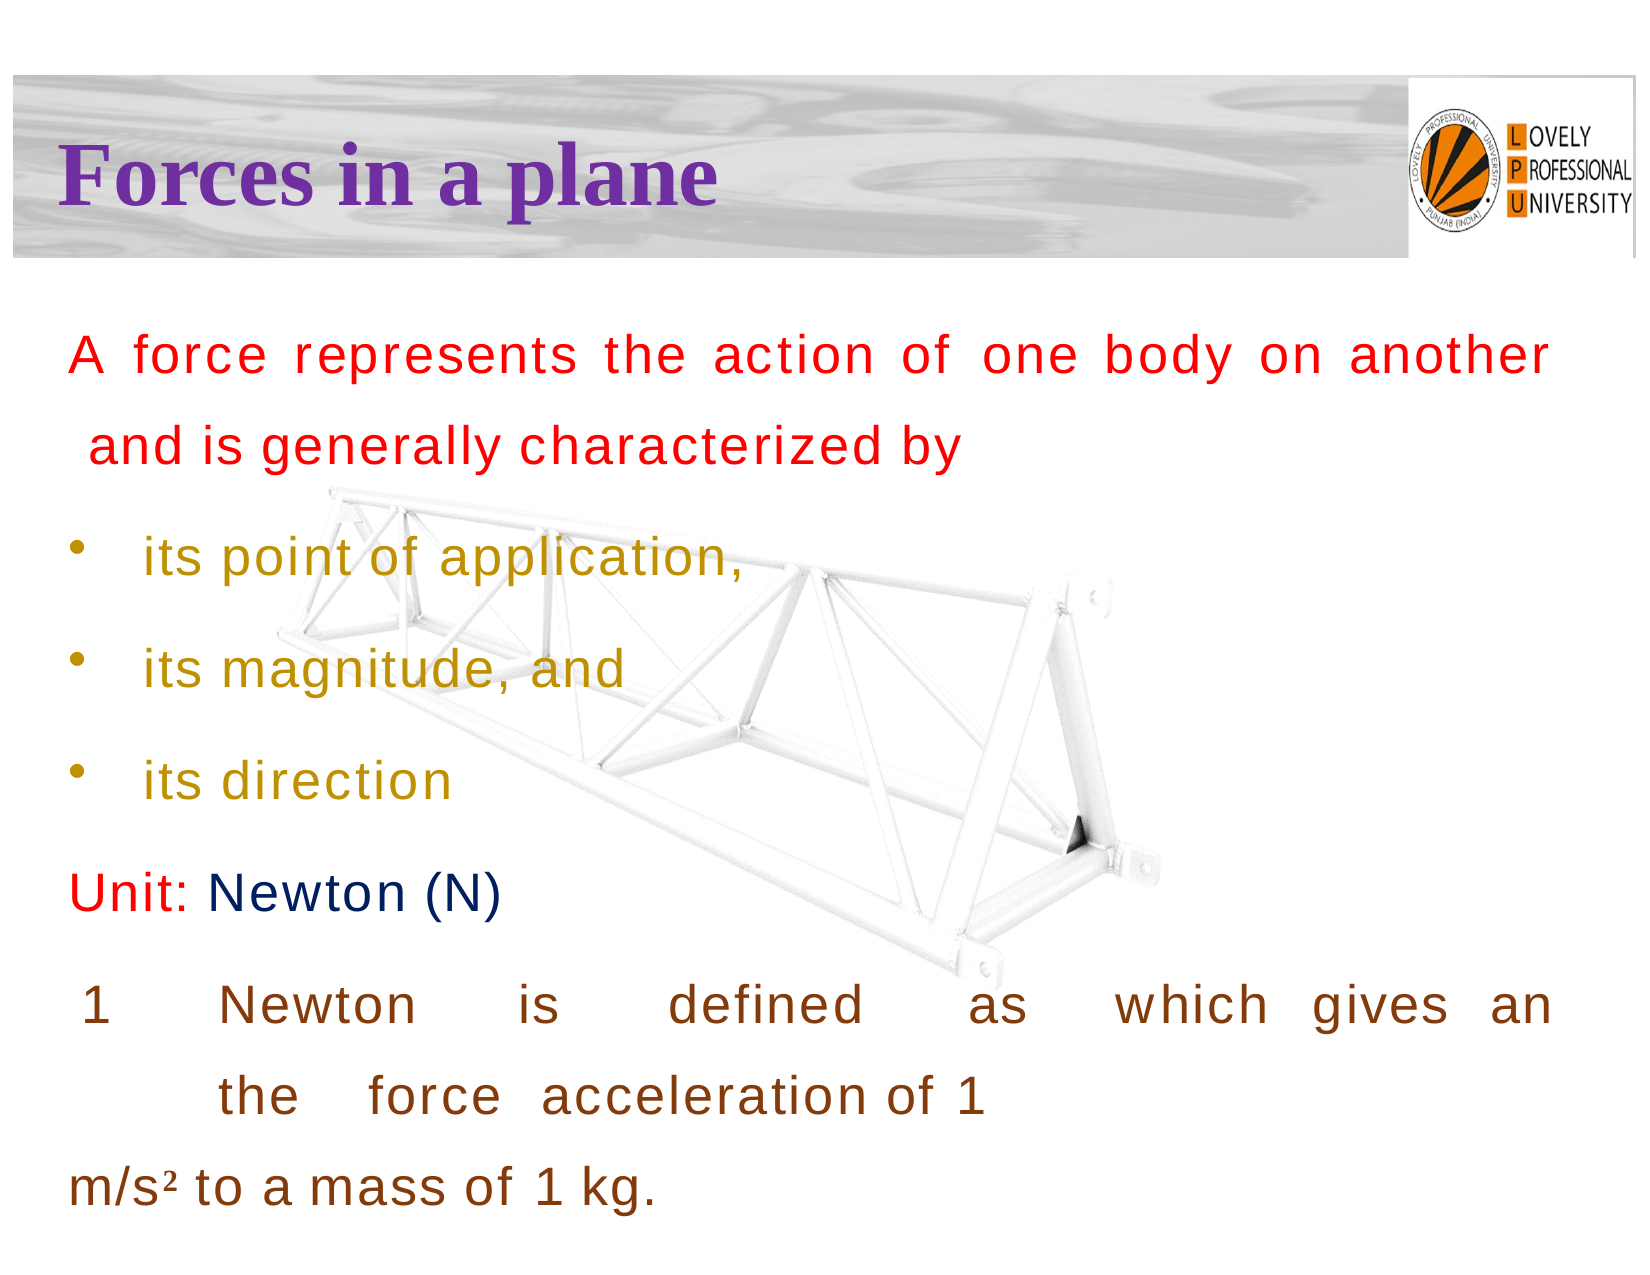

# Forces in a plane
A	force	represents	the	action	of	one	body	on	another  and is generally characterized by
its point of application,
its magnitude, and
its direction
Unit: Newton (N)
1	Newton	is	defined	as	the	force  acceleration of 1 m/s2 to a mass of 1 kg.
which	gives	an